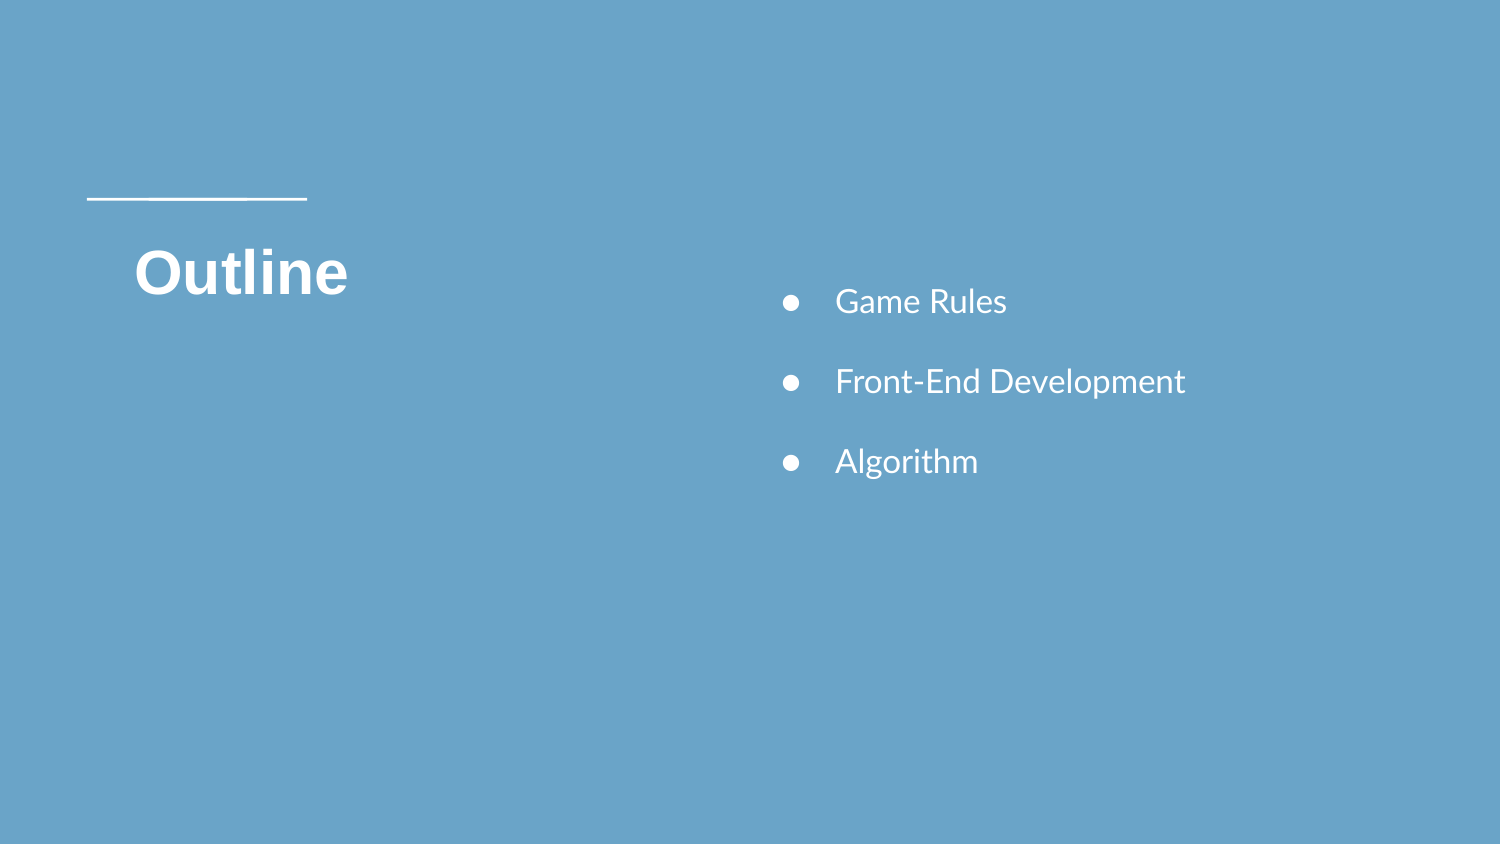

# Outline
Game Rules
Front-End Development
Algorithm